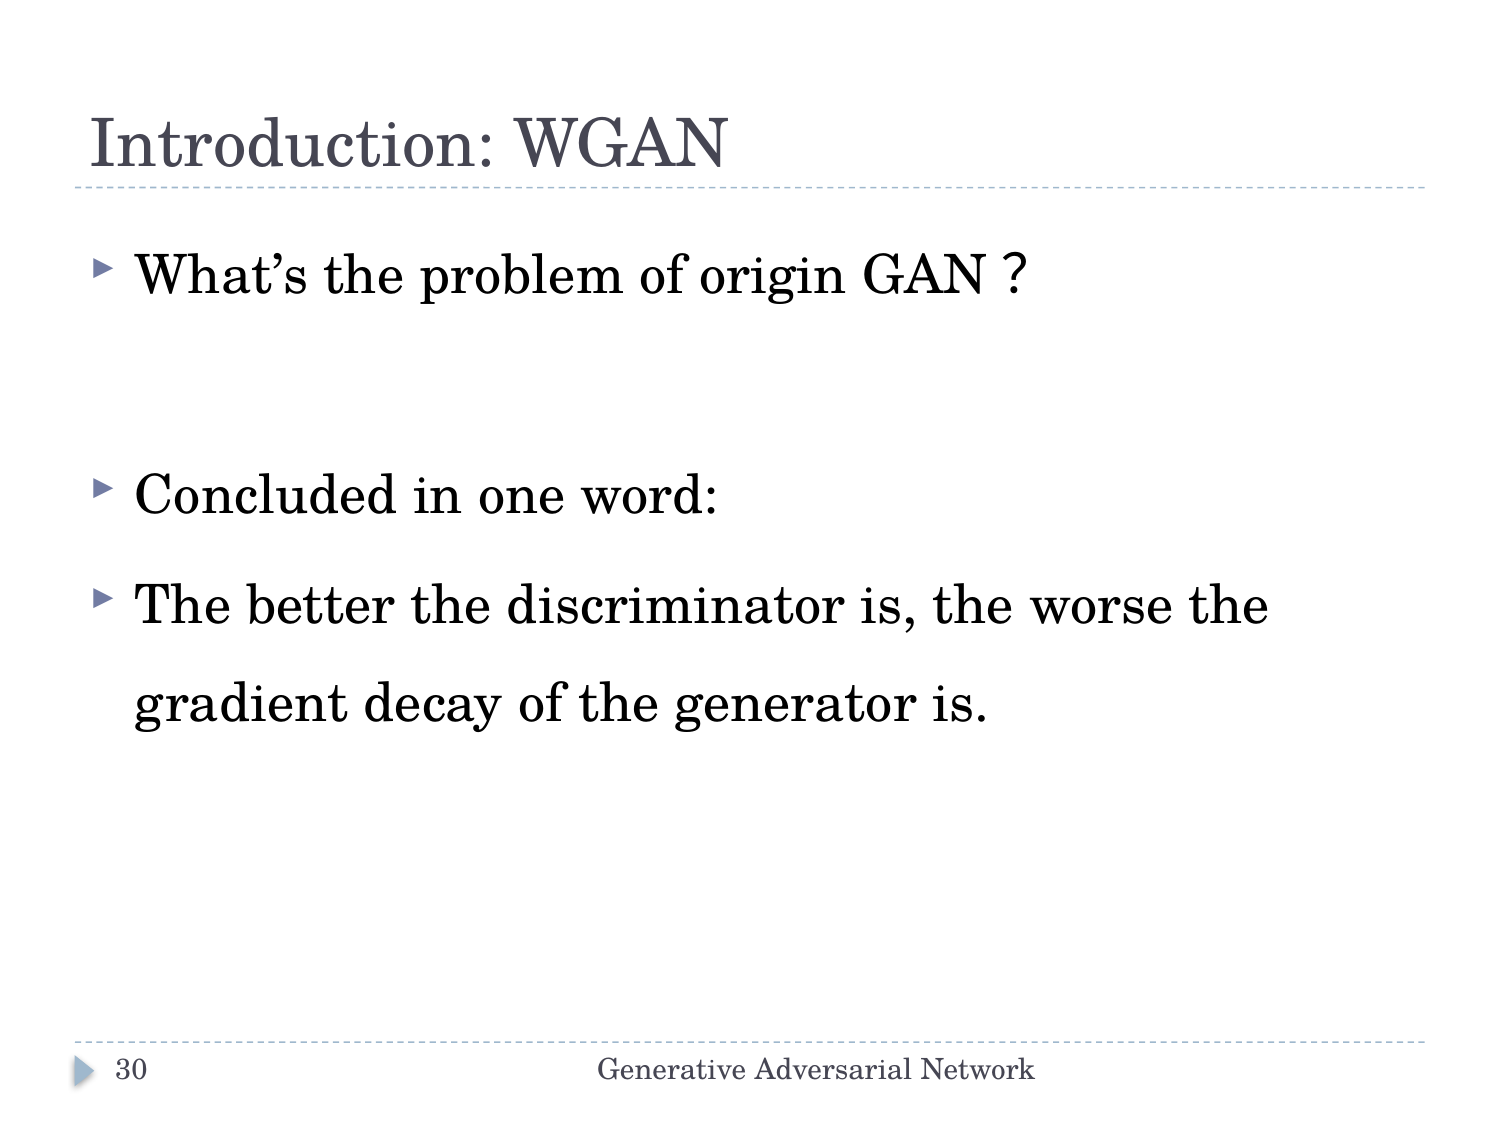

# Introduction: WGAN
What’s the problem of origin GAN？

Concluded in one word:
The better the discriminator is, the worse the gradient decay of the generator is.
30
Generative Adversarial Network